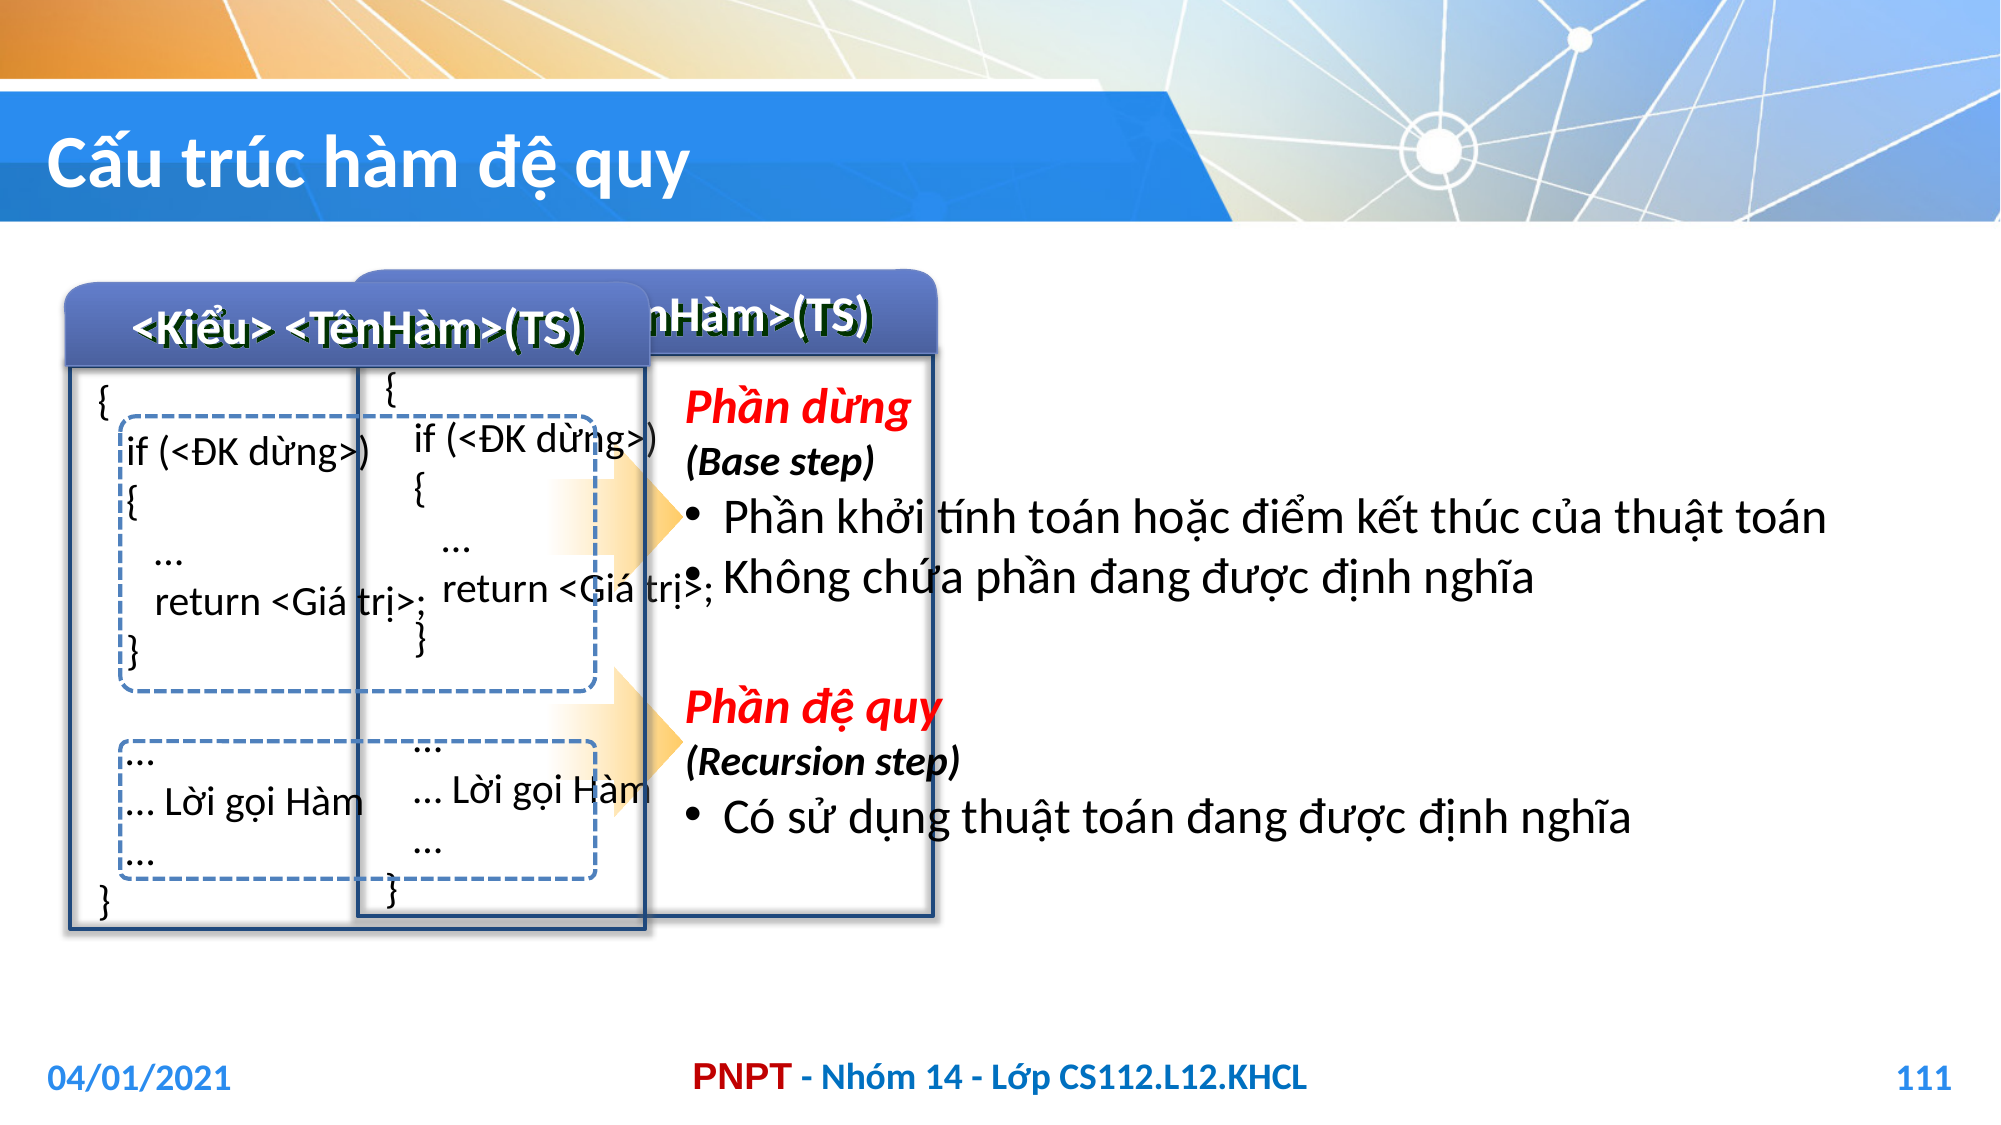

# Cấu trúc hàm đệ quy

<Kiểu> <TênHàm>(TS)
{
   if (<ĐK dừng>)
   {
      …
      return <Giá trị>;
   }

   …
   … Lời gọi Hàm
   …
}

<Kiểu> <TênHàm>(TS)

{
   if (<ĐK dừng>)
   {
      …
      return <Giá trị>;
   }

   …
   … Lời gọi Hàm
   …
}

Phần dừng
(Base step)
Phần khởi tính toán hoặc điểm kết thúc của thuật toán
Không chứa phần đang được định nghĩa

Phần đệ quy
(Recursion step)
Có sử dụng thuật toán đang được định nghĩa
04/01/2021
111